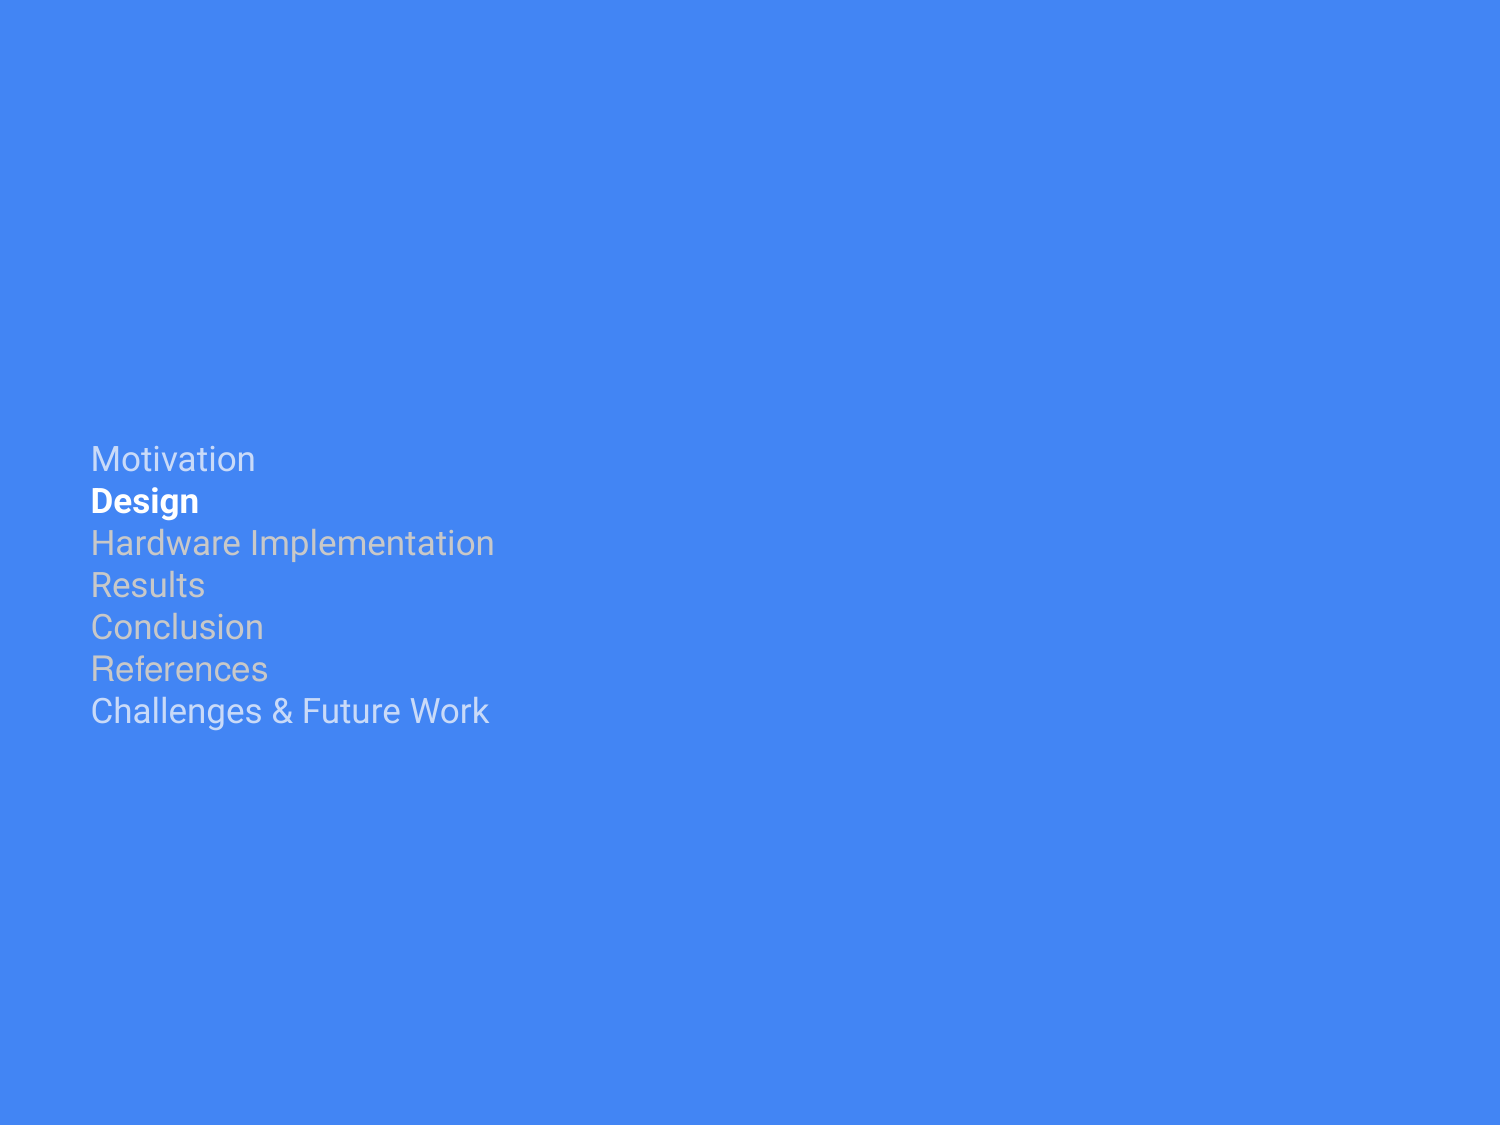

# Motivation
Design
Hardware Implementation
Results
Conclusion
References
Challenges & Future Work